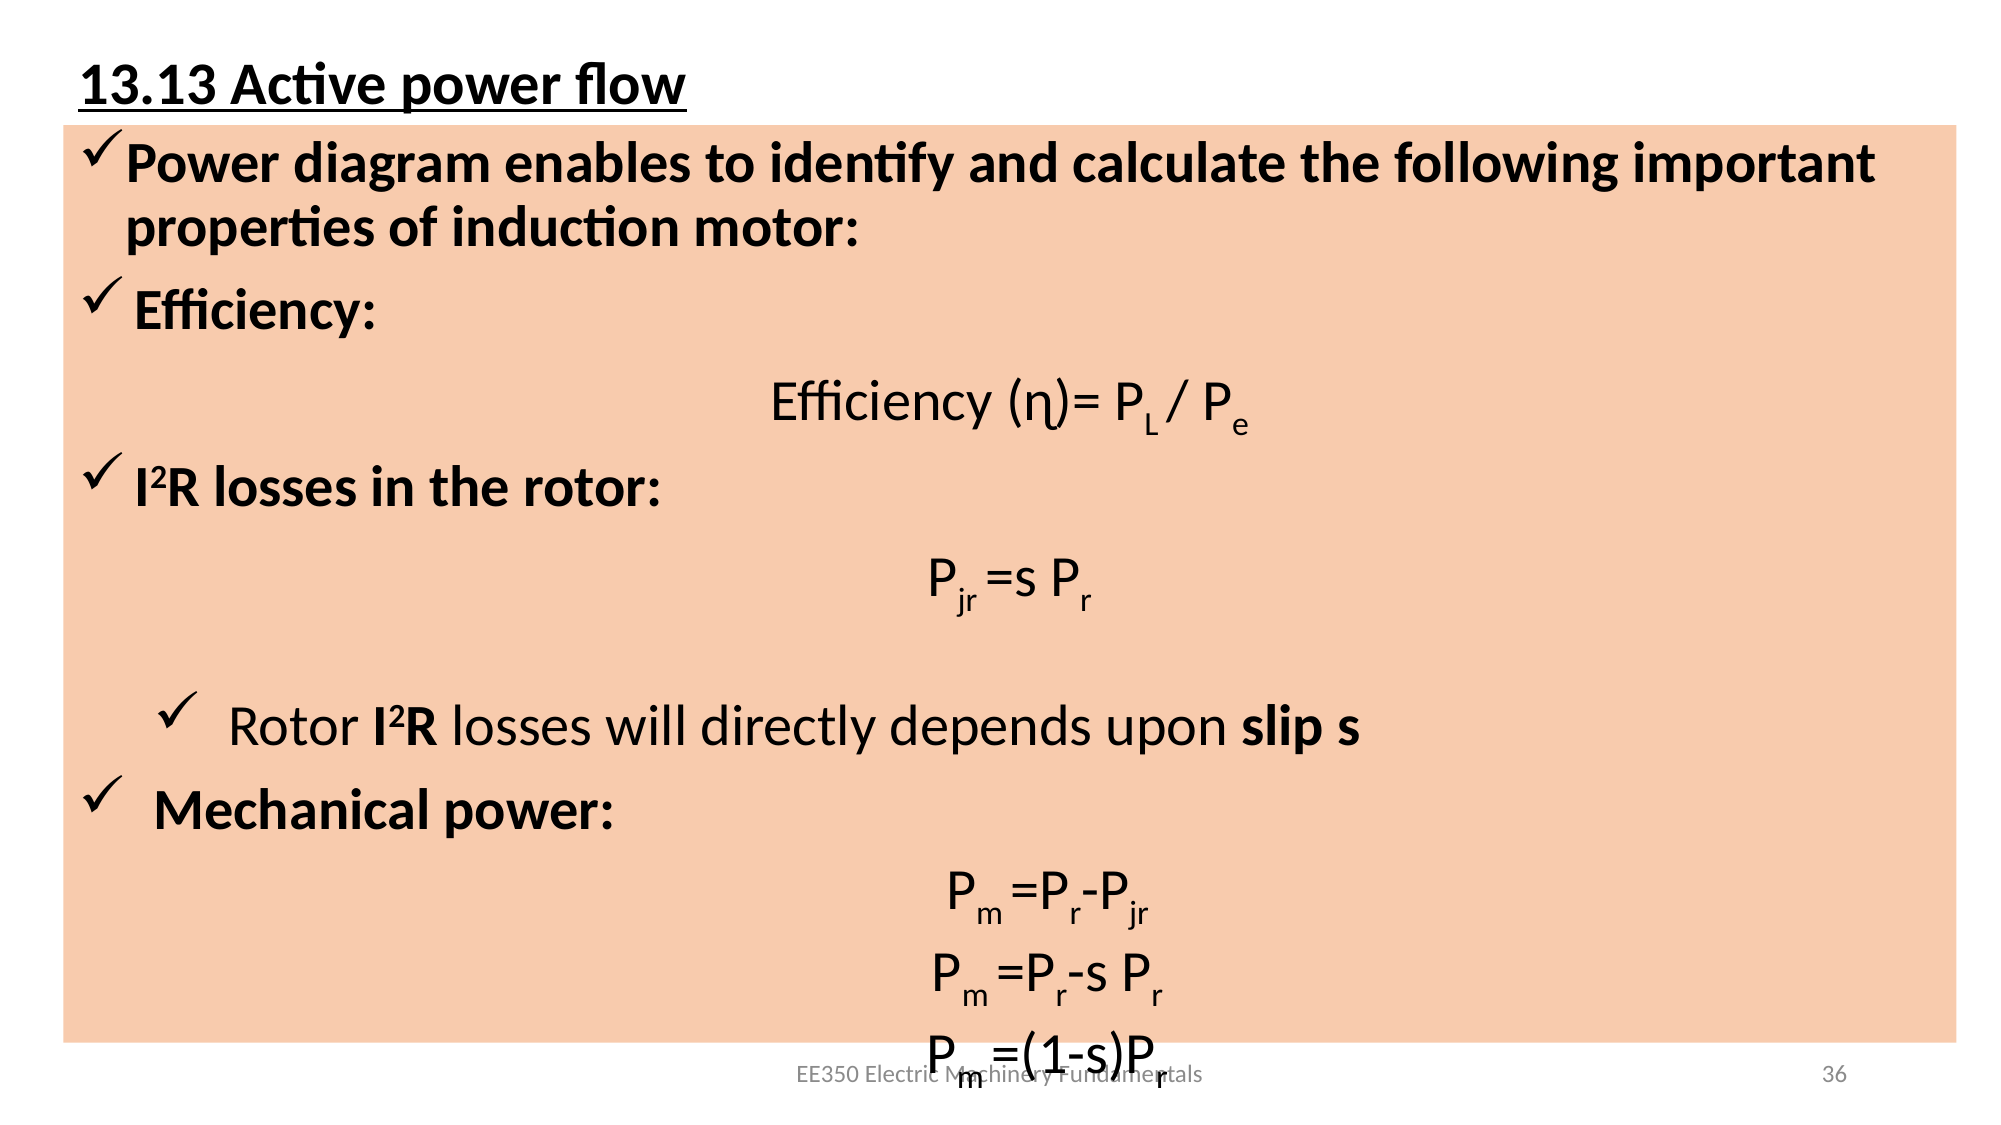

# 13.13 Active power flow
Power diagram enables to identify and calculate the following important properties of induction motor:
Efficiency:
Efficiency (ɳ)= PL / Pe
I2R losses in the rotor:
Pjr =s Pr

Rotor I2R losses will directly depends upon slip s
Mechanical power:
Pm =Pr-Pjr
Pm =Pr-s Pr
Pm =(1-s)Pr

EE350 Electric Machinery Fundamentals
36